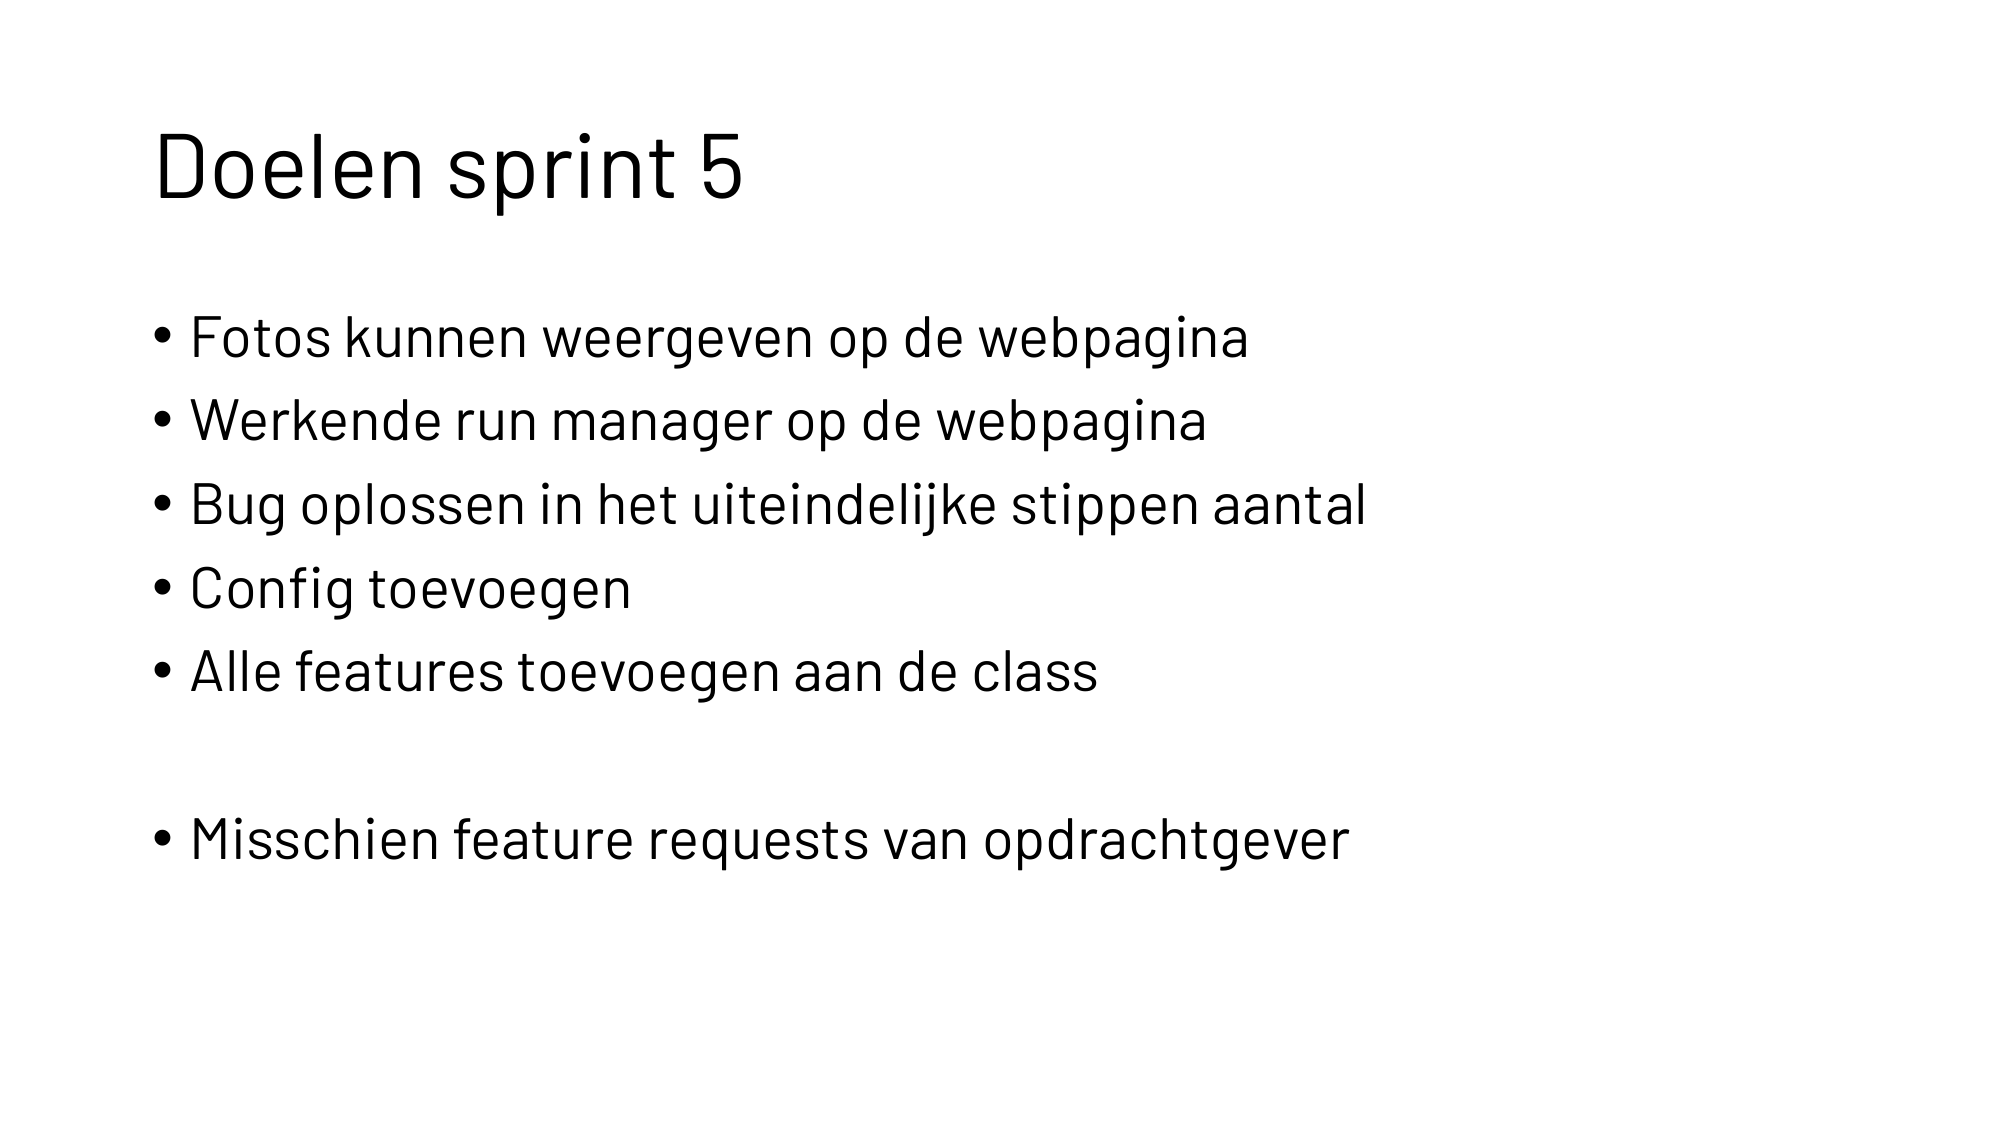

# Doelen sprint 5
Fotos kunnen weergeven op de webpagina
Werkende run manager op de webpagina
Bug oplossen in het uiteindelijke stippen aantal
Config toevoegen
Alle features toevoegen aan de class

Misschien feature requests van opdrachtgever